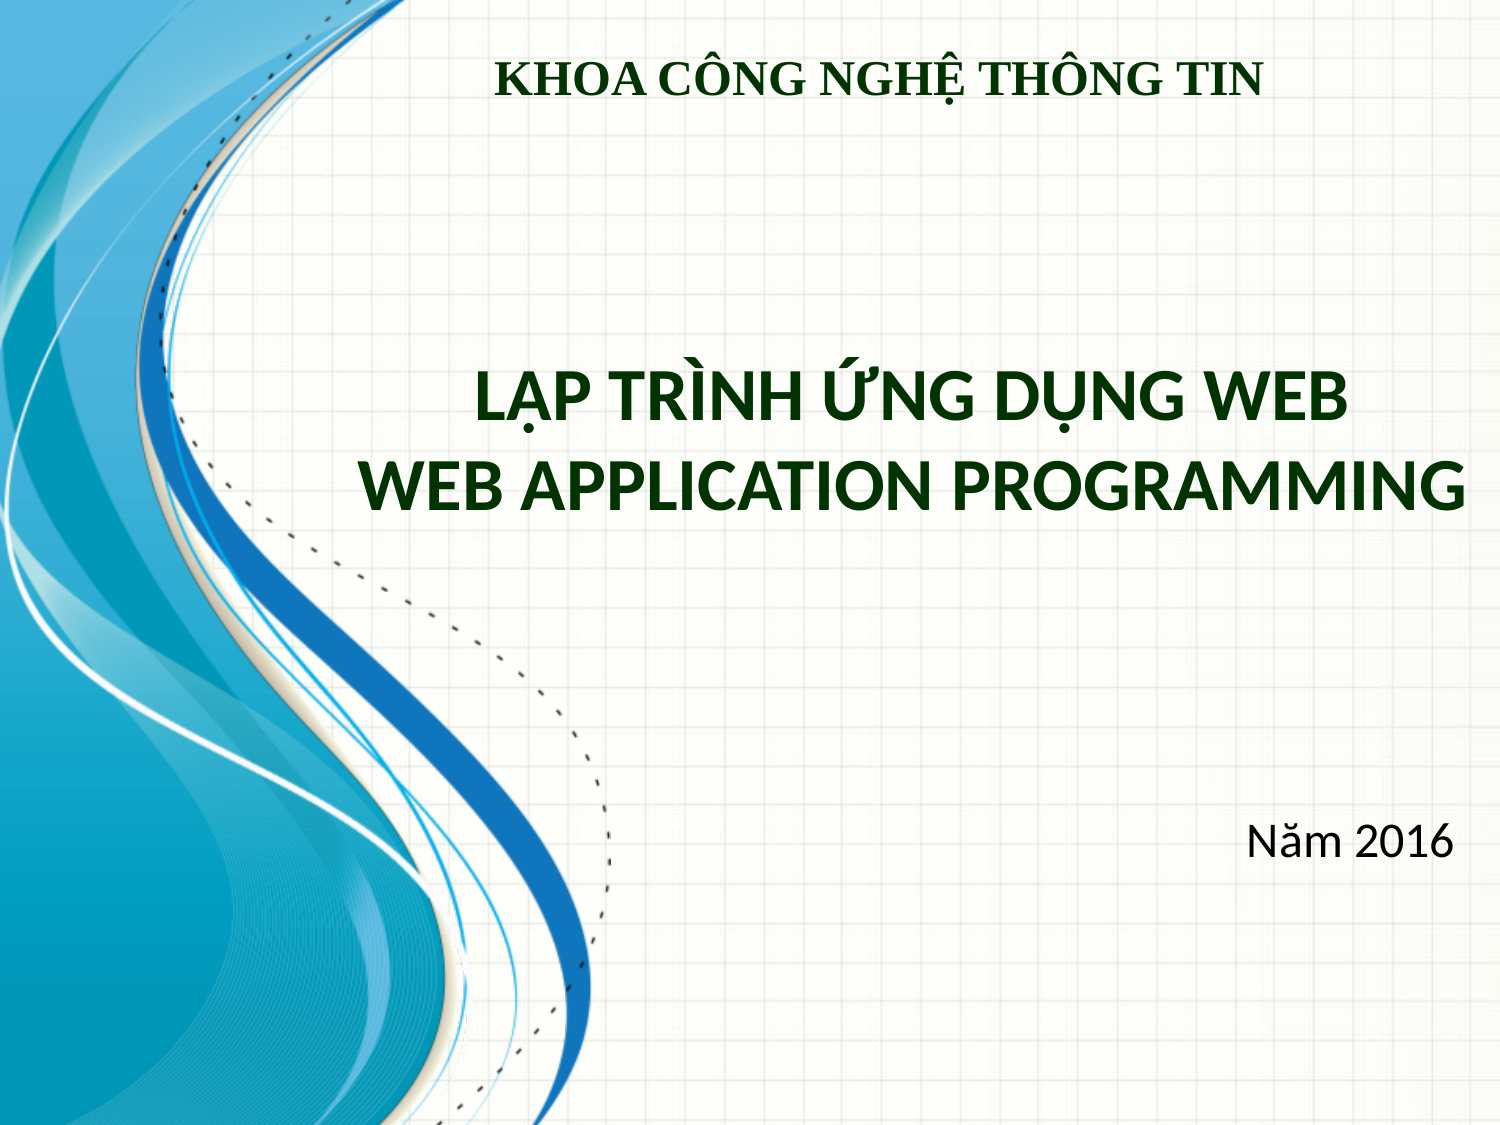

Khoa Công Nghệ Thông tin
# Lập trình ứng dụng web web application programming
Năm 2016